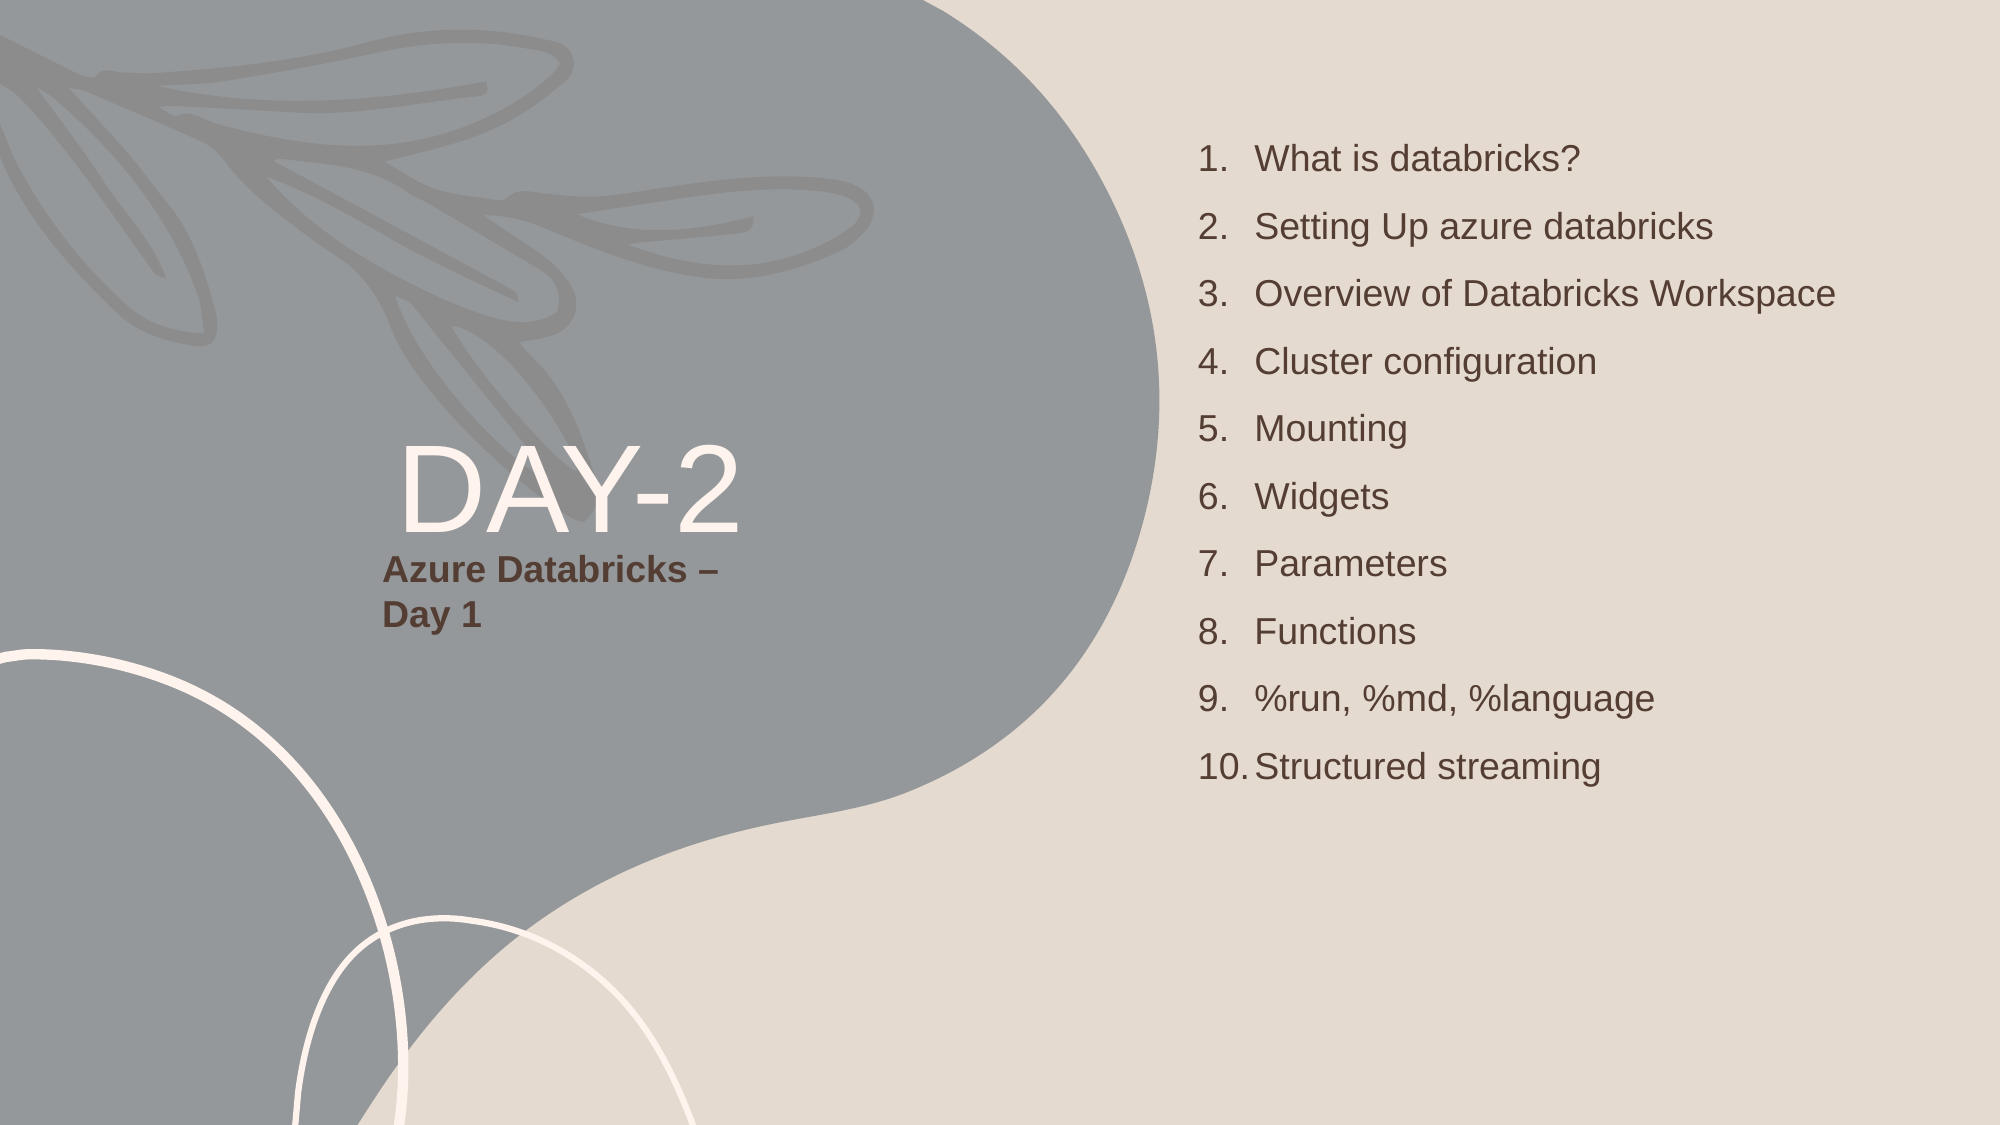

What is databricks?
Setting Up azure databricks
Overview of Databricks Workspace
Cluster configuration
Mounting
Widgets
Parameters
Functions
%run, %md, %language
Structured streaming

# DAY-2
Azure Databricks – Day 1